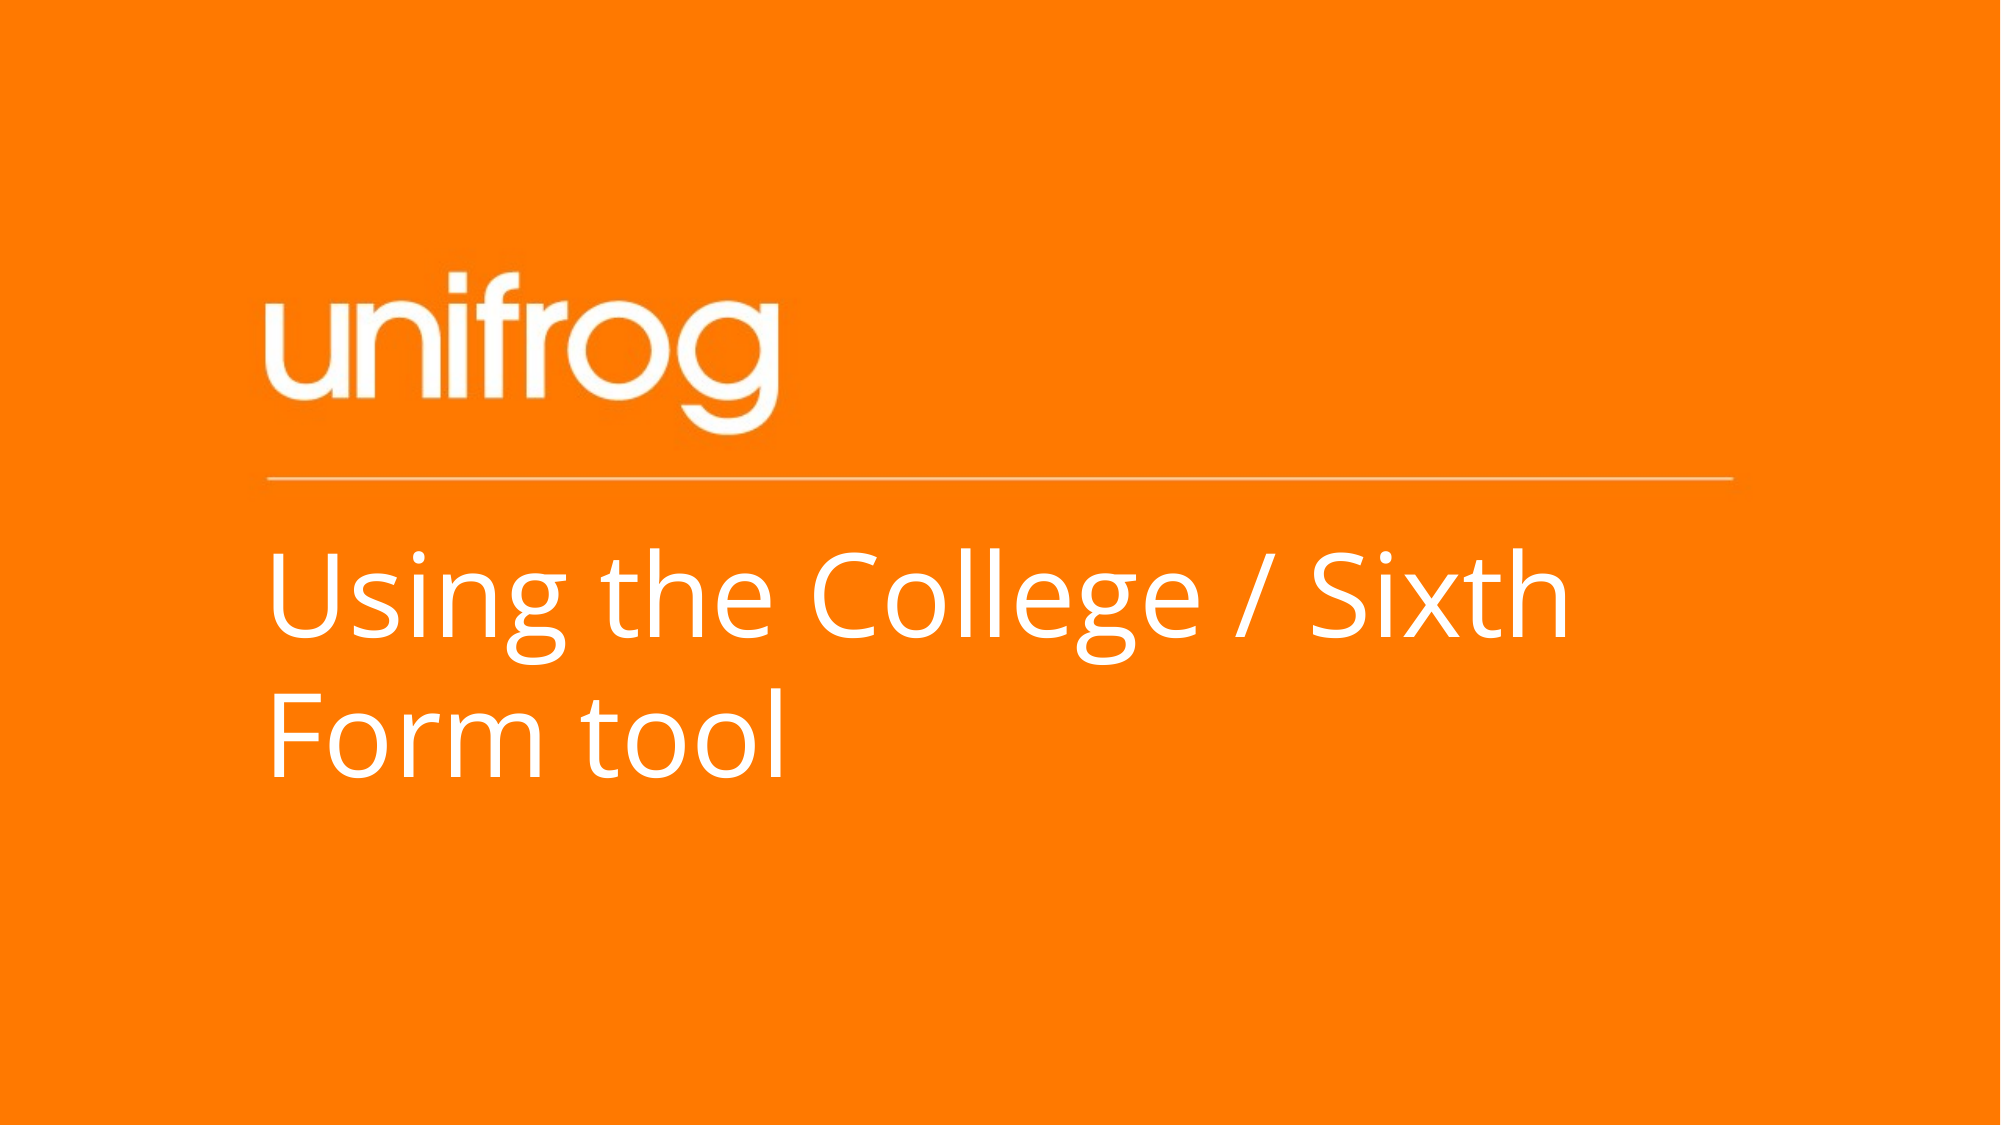

# Using the College / Sixth Form tool